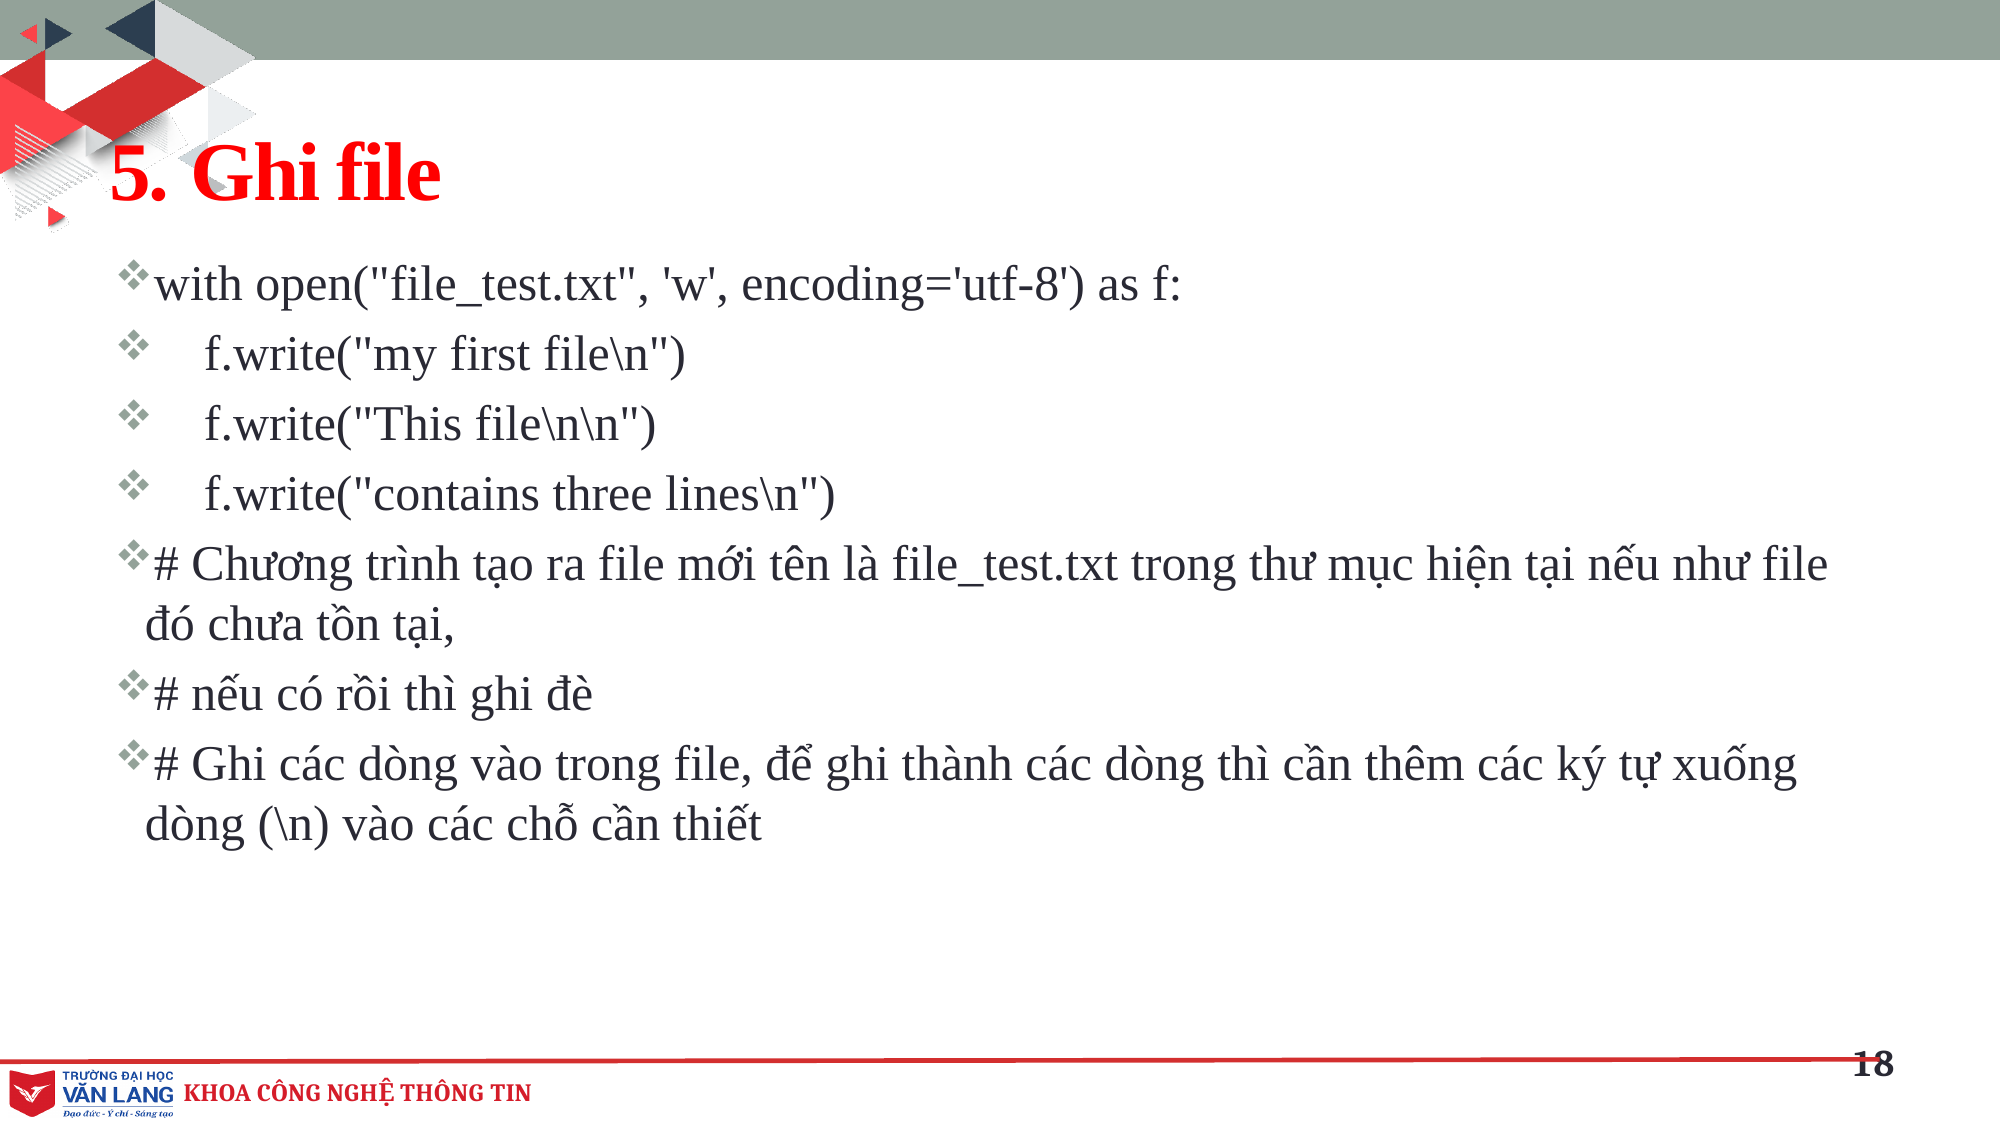

5. Ghi file
with open("file_test.txt", 'w', encoding='utf-8') as f:
    f.write("my first file\n")
    f.write("This file\n\n")
    f.write("contains three lines\n")
# Chương trình tạo ra file mới tên là file_test.txt trong thư mục hiện tại nếu như file đó chưa tồn tại,
# nếu có rồi thì ghi đè
# Ghi các dòng vào trong file, để ghi thành các dòng thì cần thêm các ký tự xuống dòng (\n) vào các chỗ cần thiết